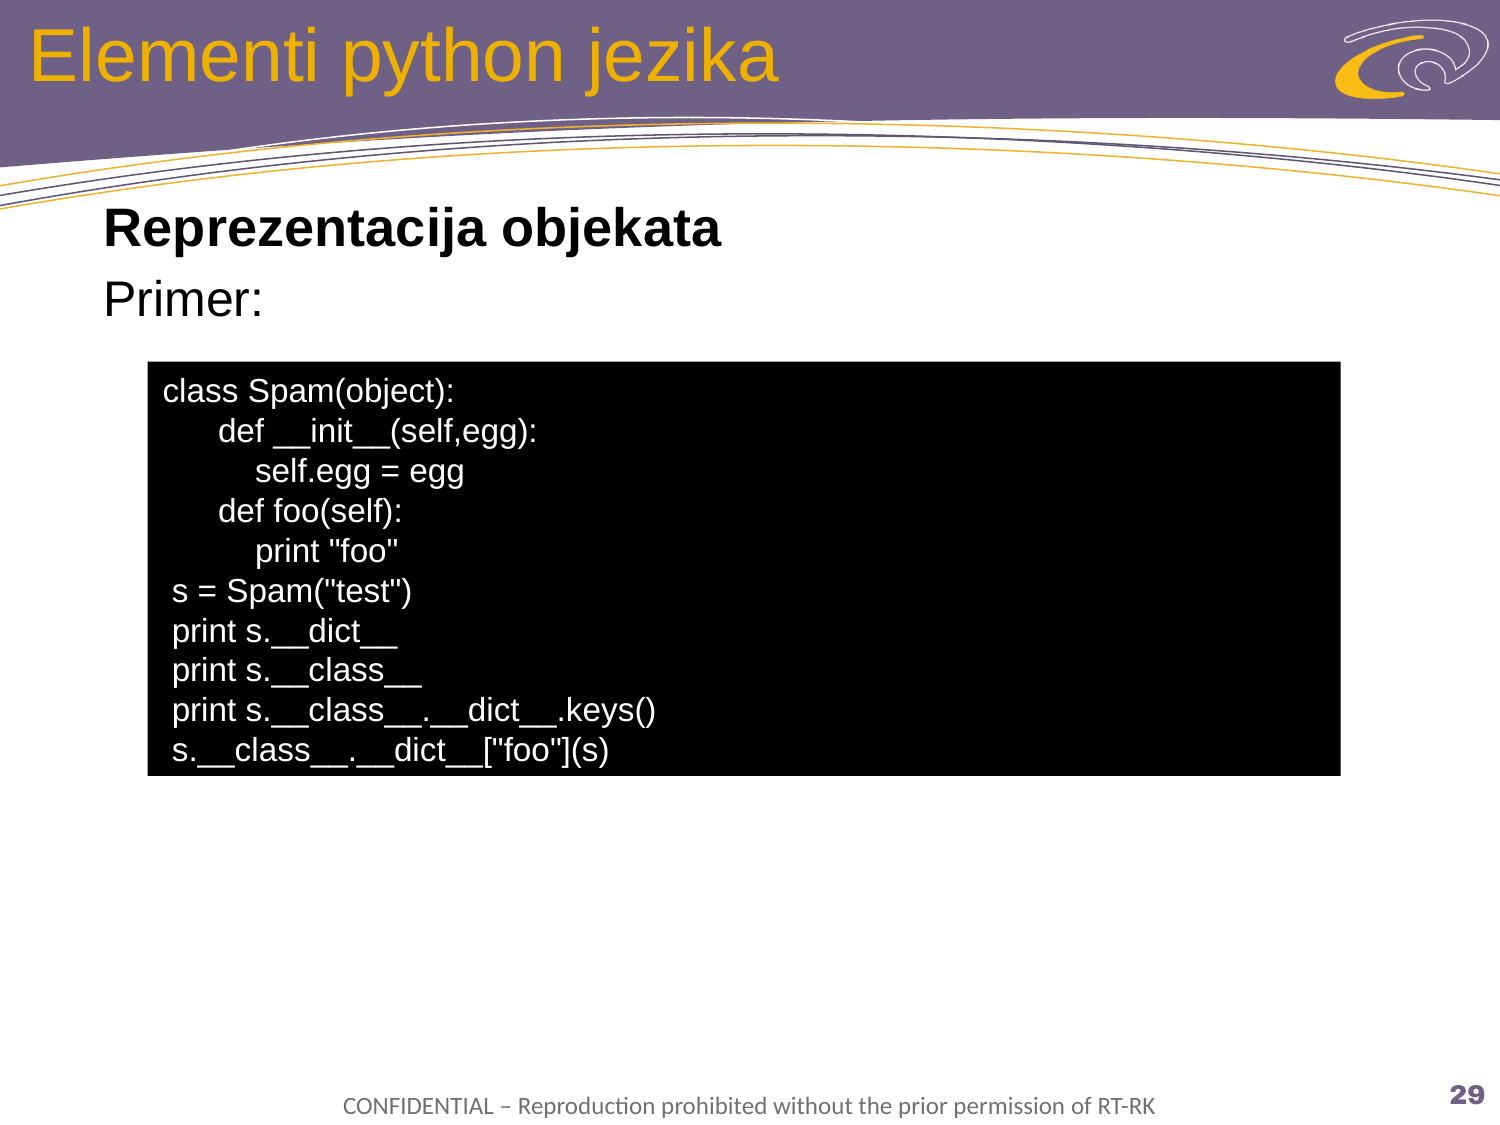

# Elementi python jezika
Reprezentacija objekata
Primer:

class Spam(object):
      def __init__(self,egg):
          self.egg = egg
      def foo(self):
          print "foo"
 s = Spam("test")
 print s.__dict__
 print s.__class__
 print s.__class__.__dict__.keys()
 s.__class__.__dict__["foo"](s)